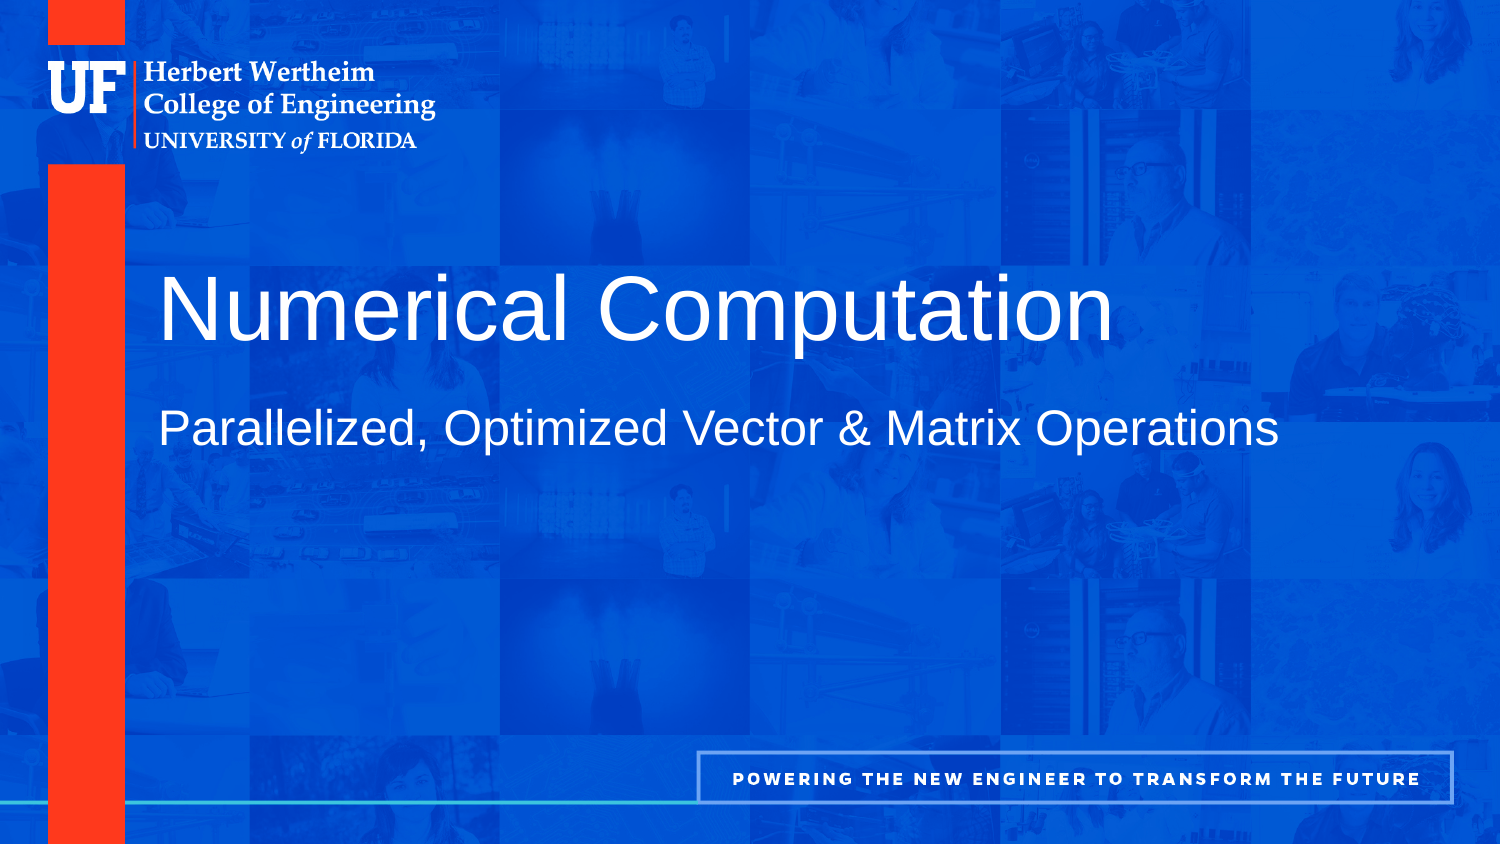

# Numerical Computation
Parallelized, Optimized Vector & Matrix Operations